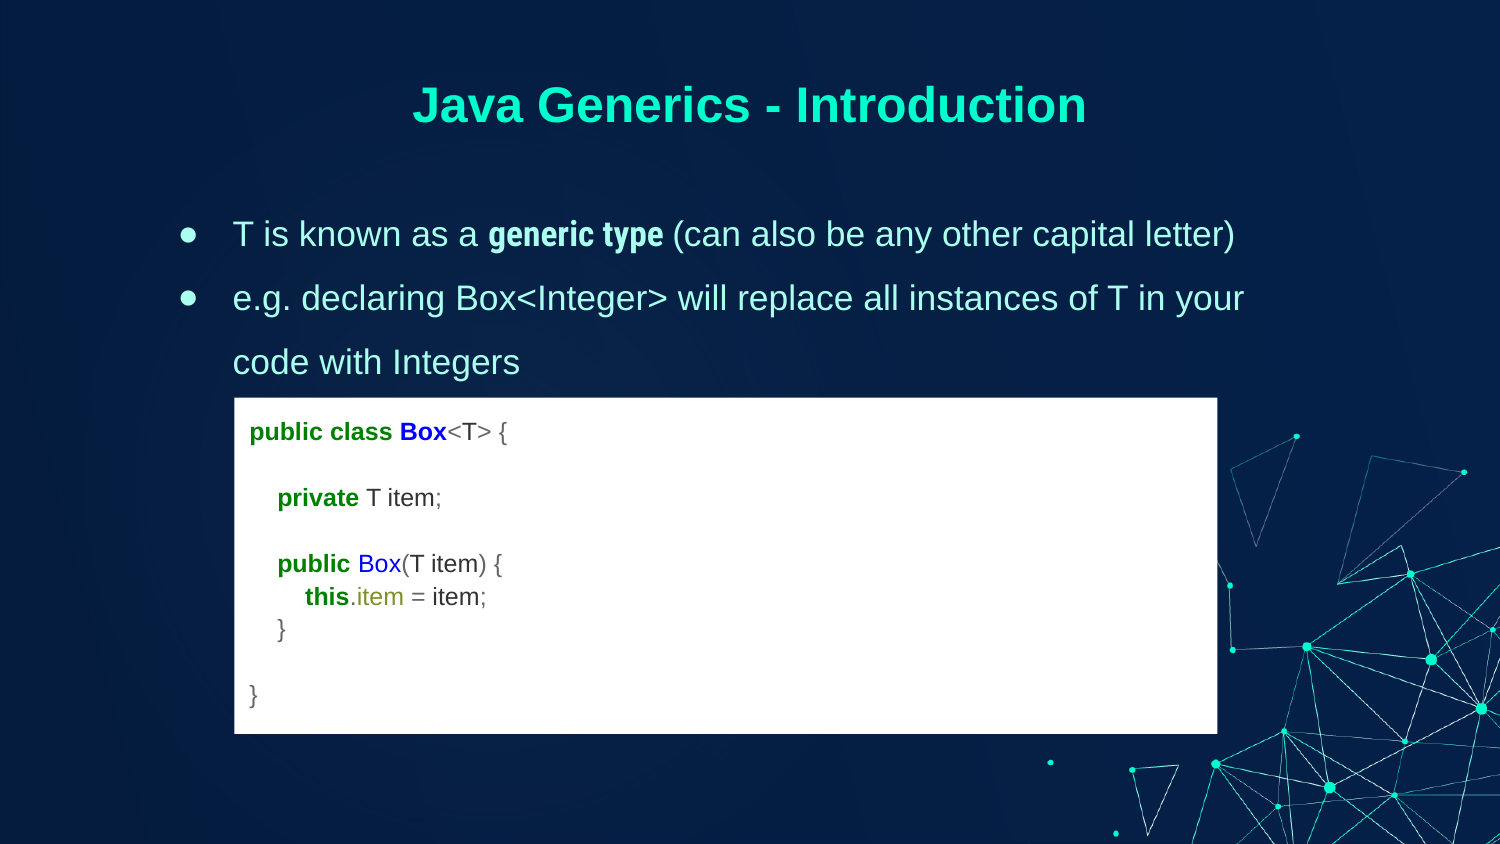

# Java Generics - Introduction

T is known as a generic type (can also be any other capital letter)
e.g. declaring Box<Integer> will replace all instances of T in your code with Integers
public class Box<T> {

    private T item;

    public Box(T item) {
        this.item = item;
    }

}